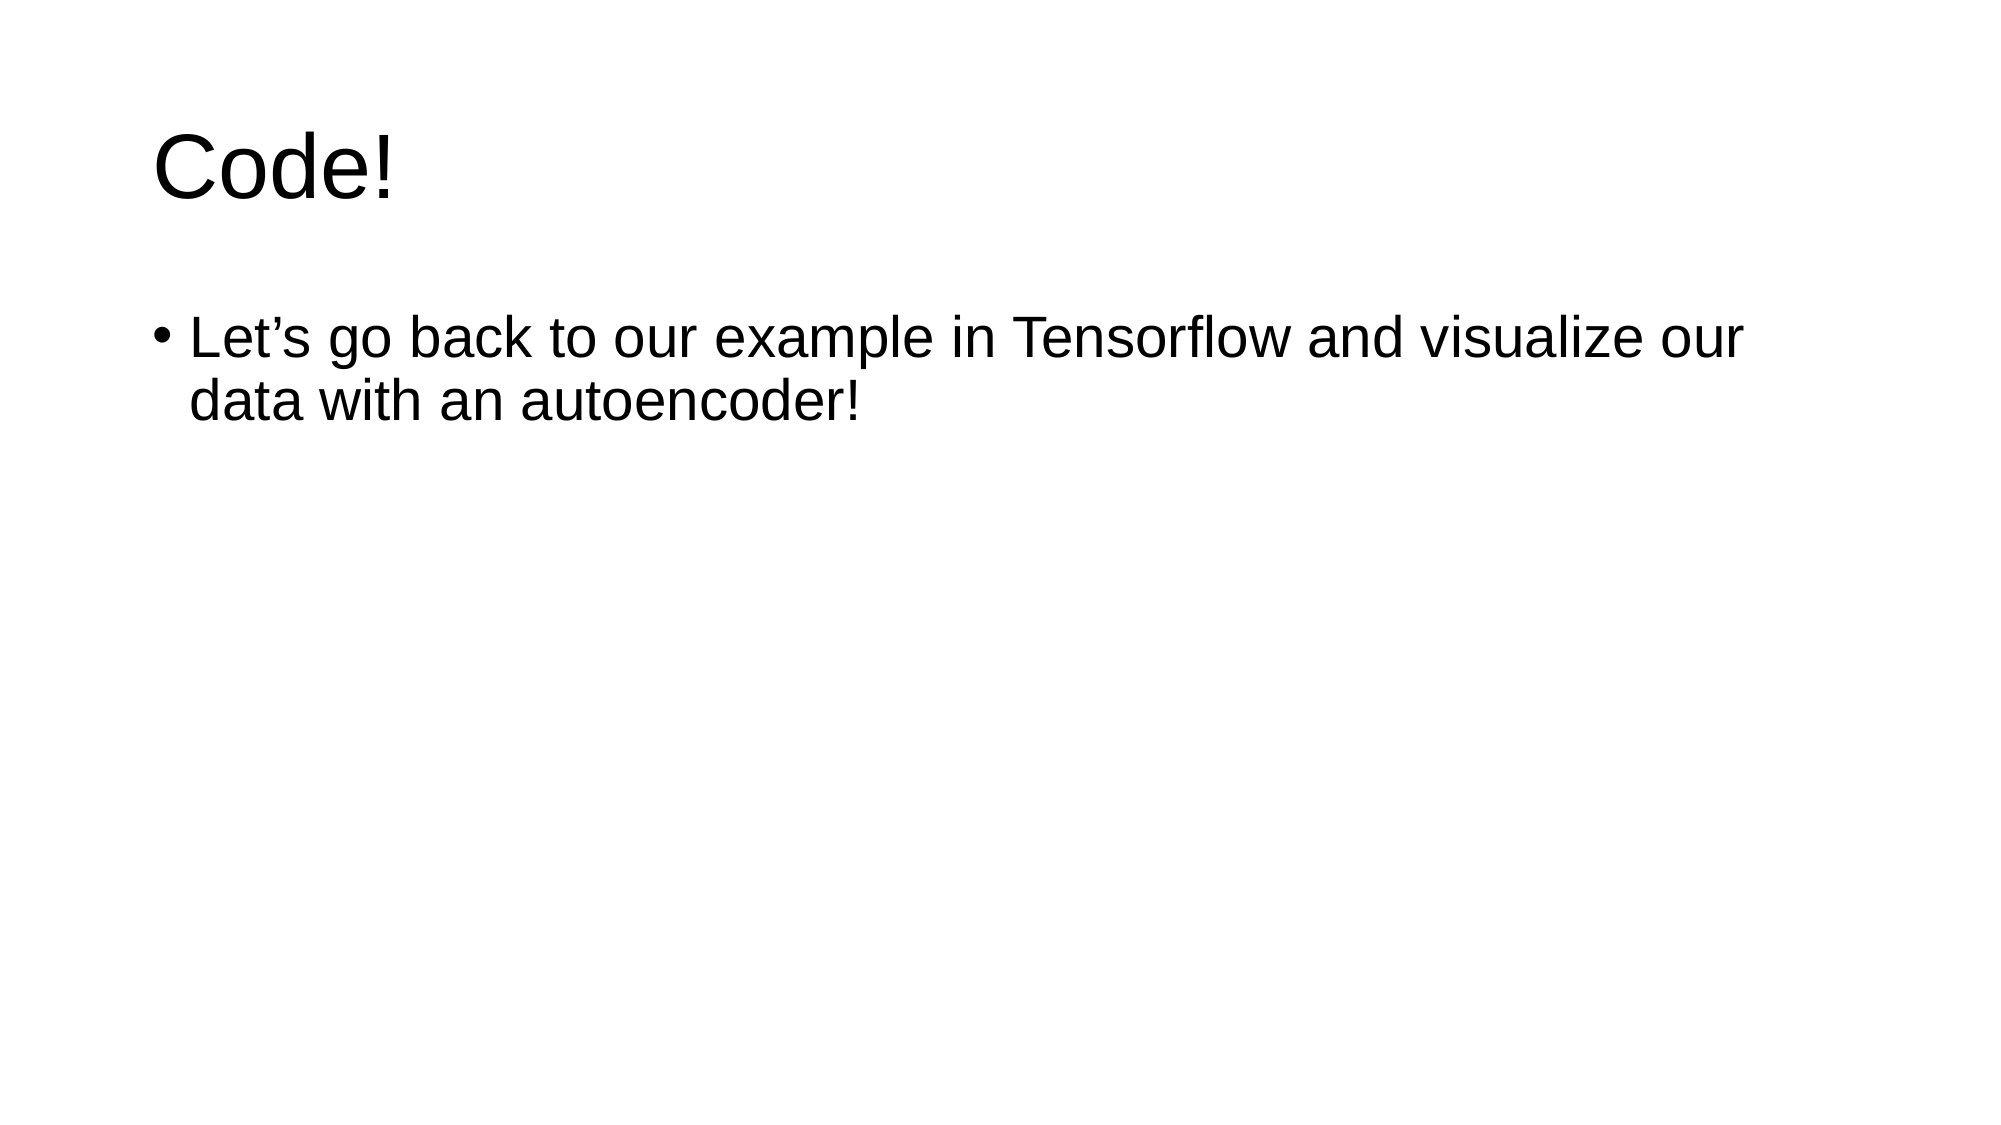

# Code!
Let’s go back to our example in Tensorflow and visualize our data with an autoencoder!